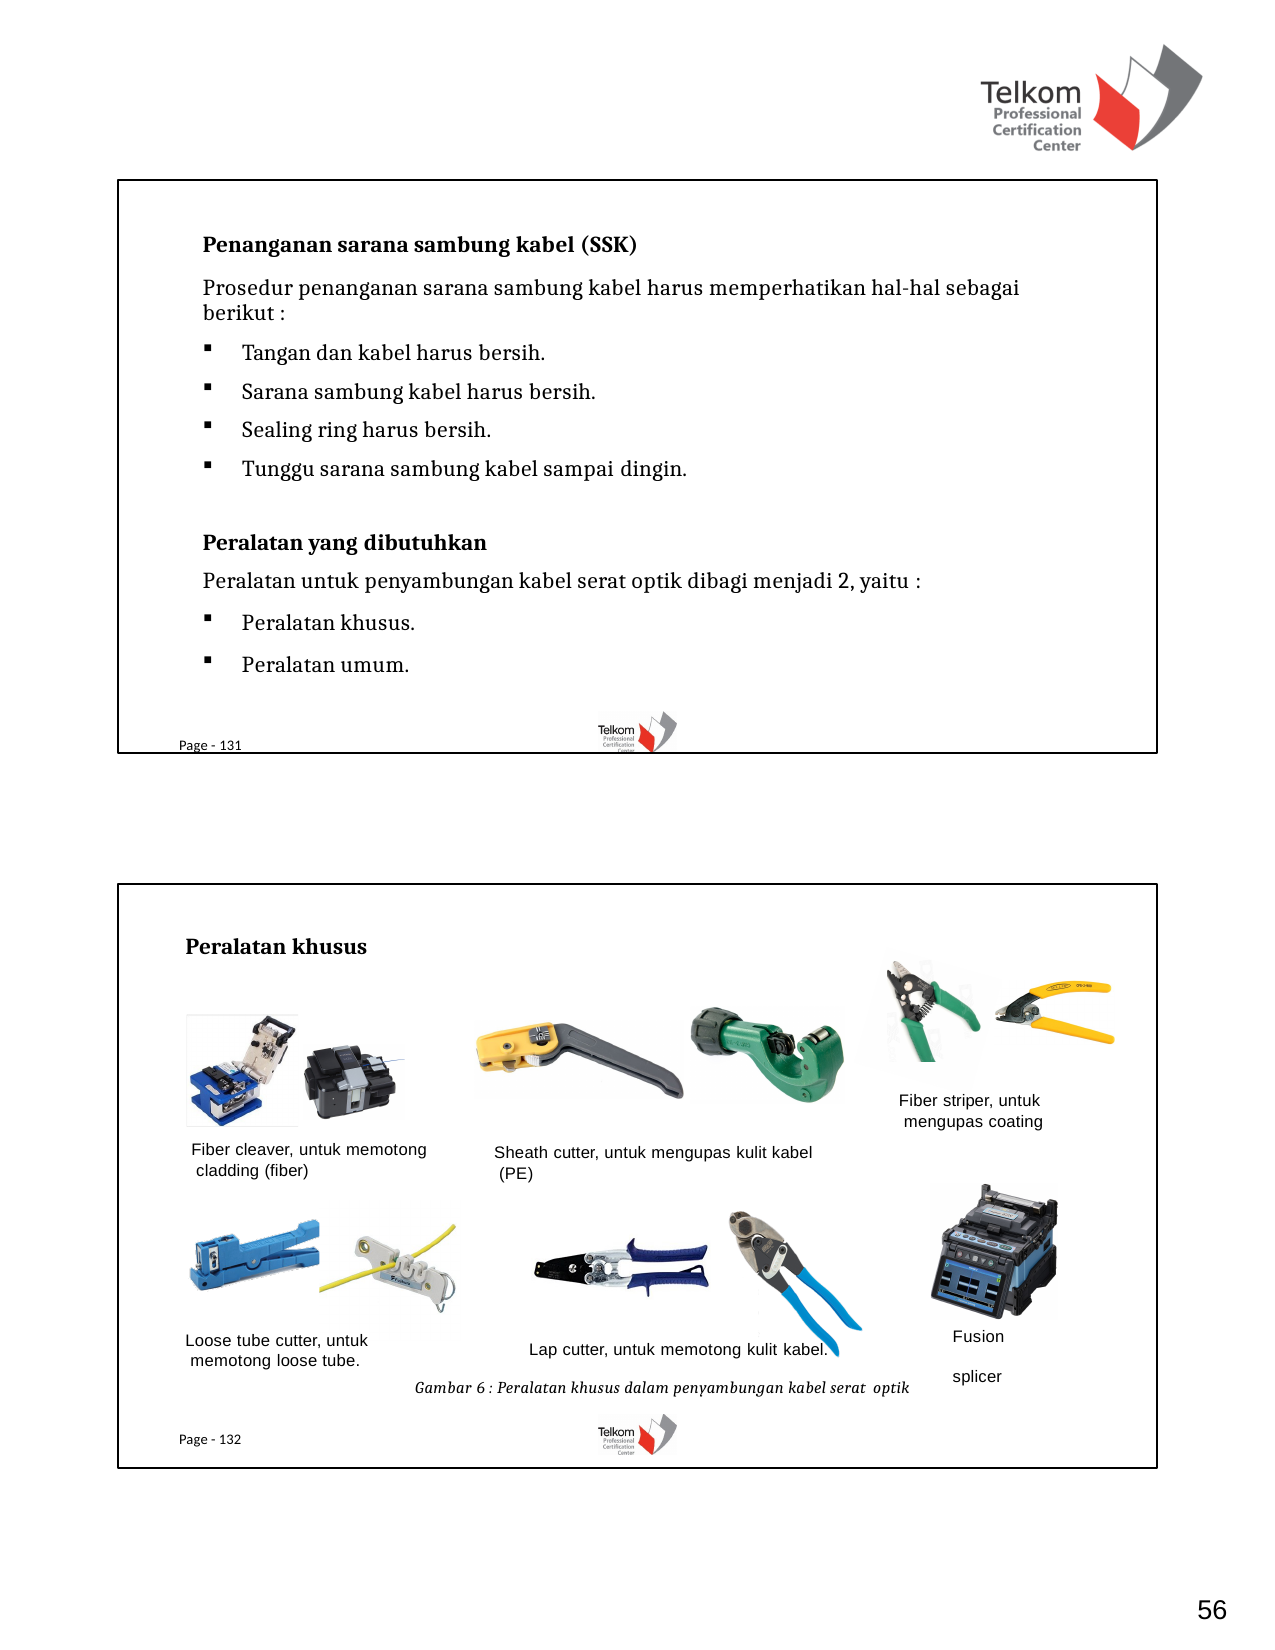

Penanganan sarana sambung kabel (SSK)
Prosedur penanganan sarana sambung kabel harus memperhatikan hal-hal sebagai  berikut :
Tangan dan kabel harus bersih.
Sarana sambung kabel harus bersih.
Sealing ring harus bersih.
Tunggu sarana sambung kabel sampai dingin.

Peralatan yang dibutuhkan
Peralatan untuk penyambungan kabel serat optik dibagi menjadi 2, yaitu :
Peralatan khusus.
Peralatan umum.

Page - 131

Peralatan khusus

Fiber striper, untuk  mengupas coating
Fiber cleaver, untuk memotong  cladding (fiber)
Sheath cutter, untuk mengupas kulit kabel  (PE)

Fusion  splicer
Loose tube cutter, untuk  memotong loose tube.
Lap cutter, untuk memotong kulit kabel.
Gambar 6 : Peralatan khusus dalam penyambungan kabel serat optik

Page - 132
56